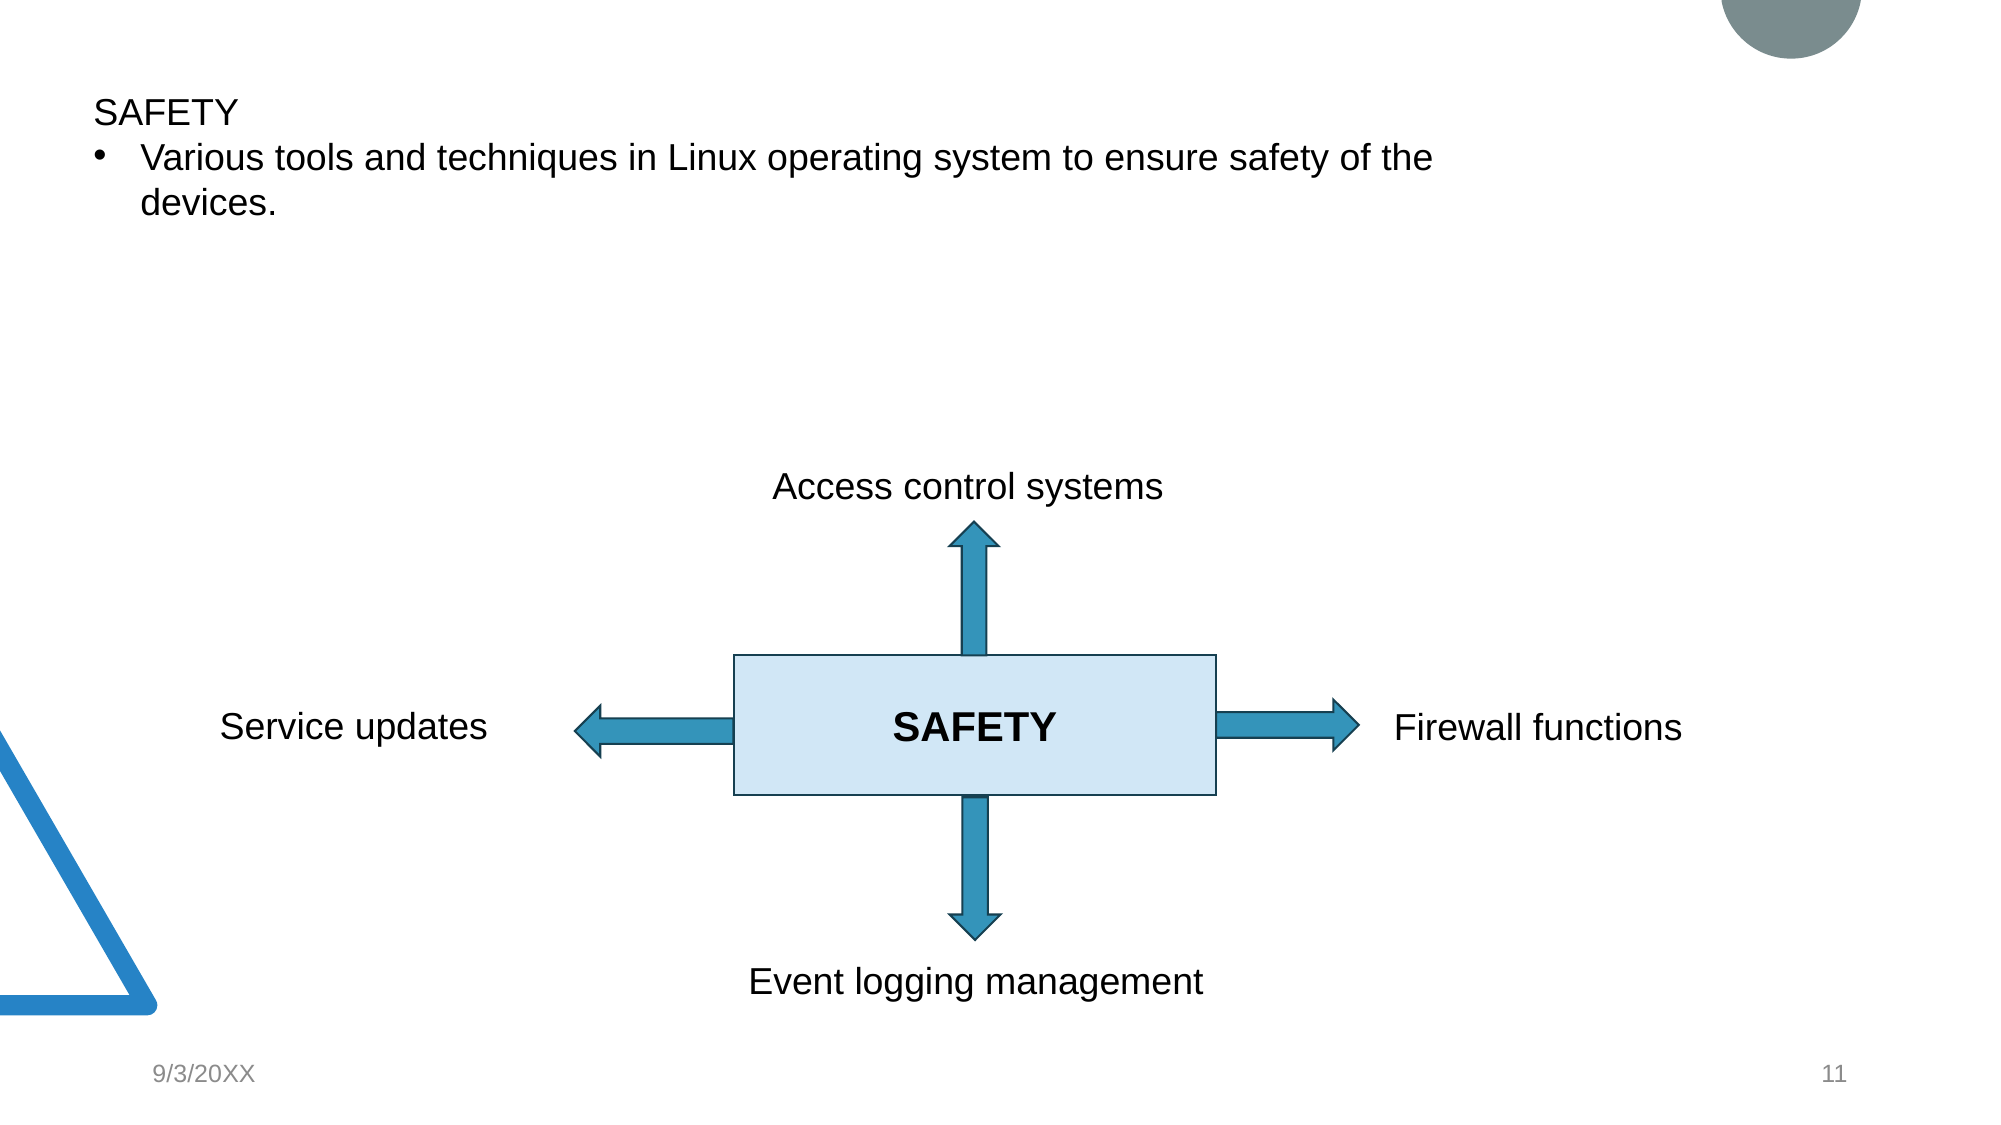

SAFETY
Various tools and techniques in Linux operating system to ensure safety of the devices.

Access control systems

SAFETY
Service updates
Firewall functions

Event logging management
9/3/20XX
11